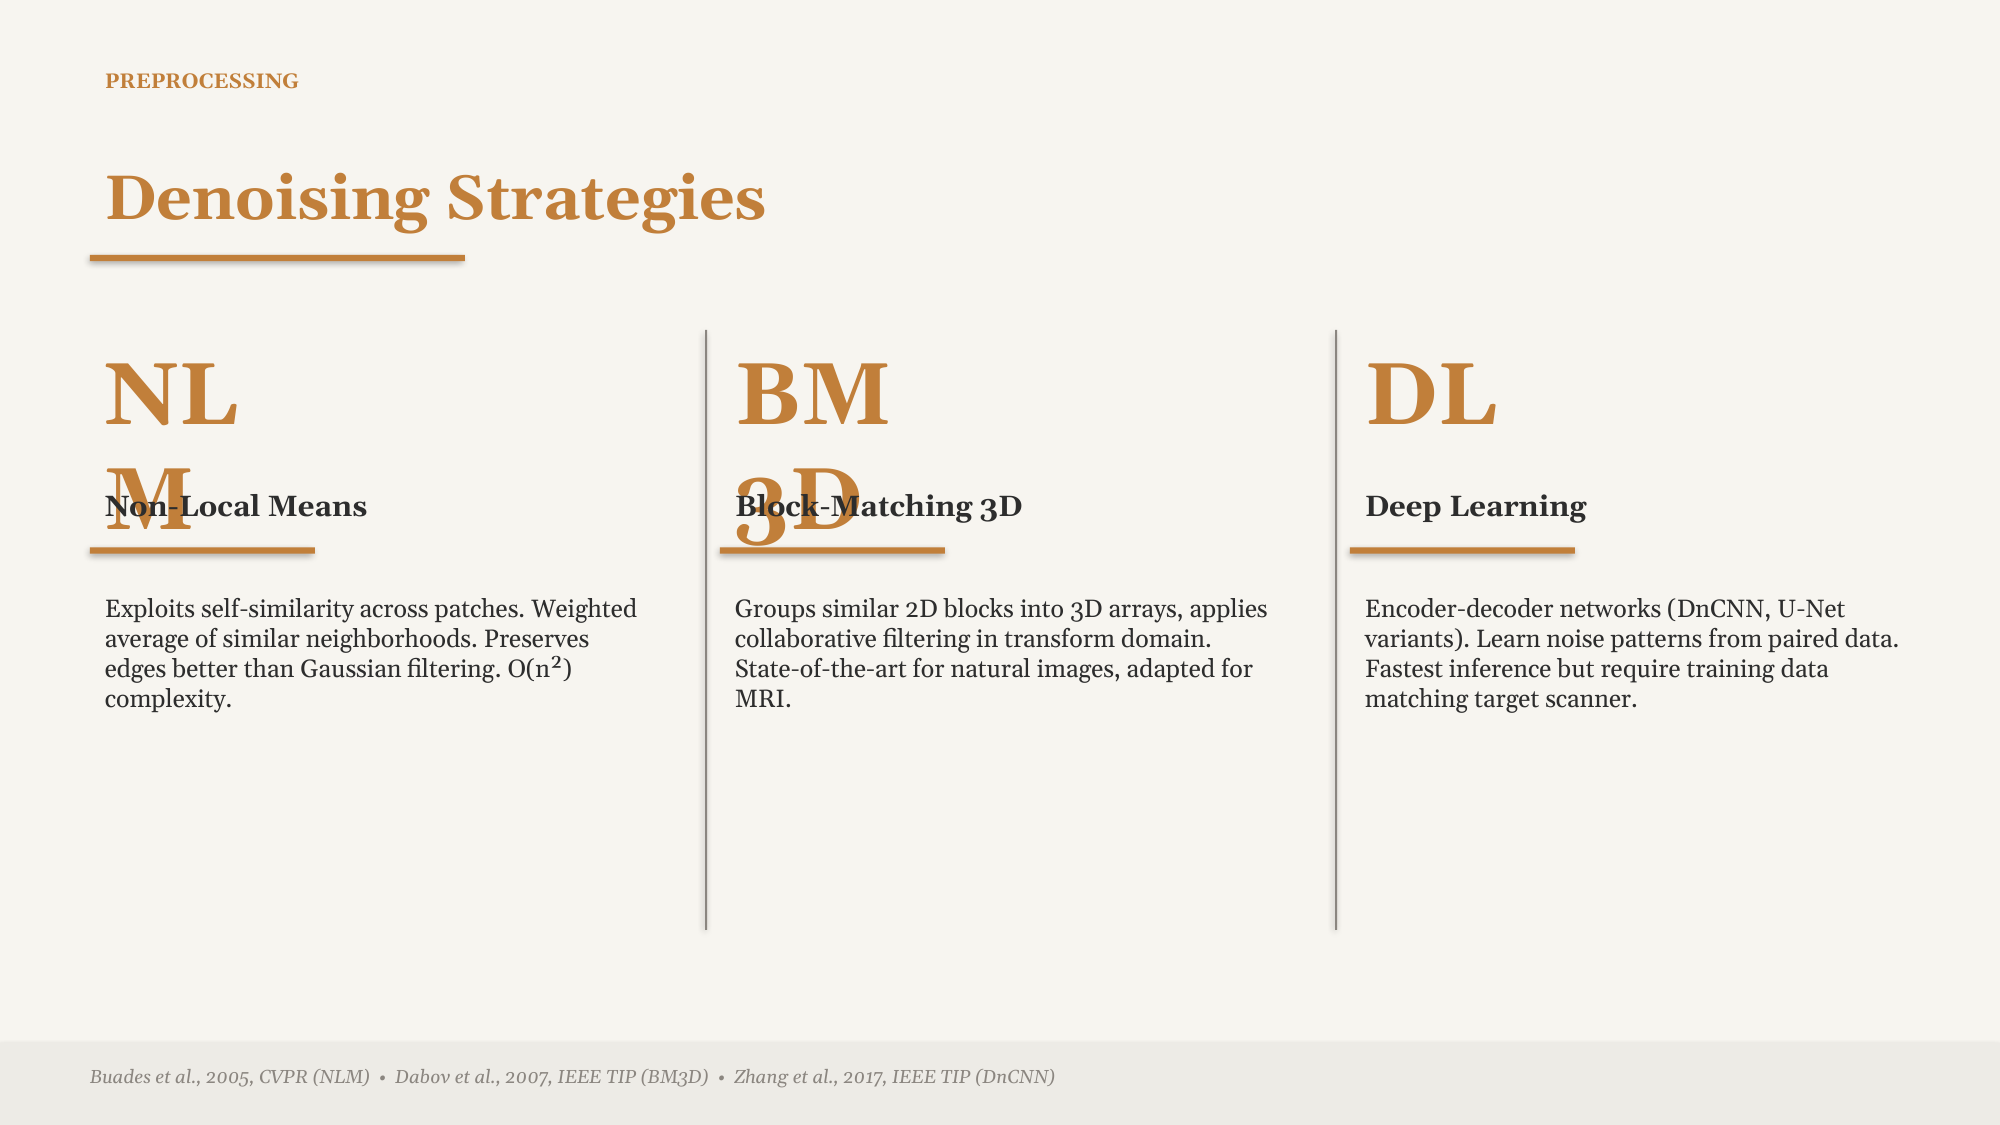

PREPROCESSING
Denoising Strategies

NLM

BM3D

DL
Non-Local Means
Block-Matching 3D
Deep Learning

Exploits self-similarity across patches. Weighted average of similar neighborhoods. Preserves edges better than Gaussian filtering. O(n²) complexity.
Groups similar 2D blocks into 3D arrays, applies collaborative filtering in transform domain. State-of-the-art for natural images, adapted for MRI.
Encoder-decoder networks (DnCNN, U-Net variants). Learn noise patterns from paired data. Fastest inference but require training data matching target scanner.

Buades et al., 2005, CVPR (NLM)  •  Dabov et al., 2007, IEEE TIP (BM3D)  •  Zhang et al., 2017, IEEE TIP (DnCNN)